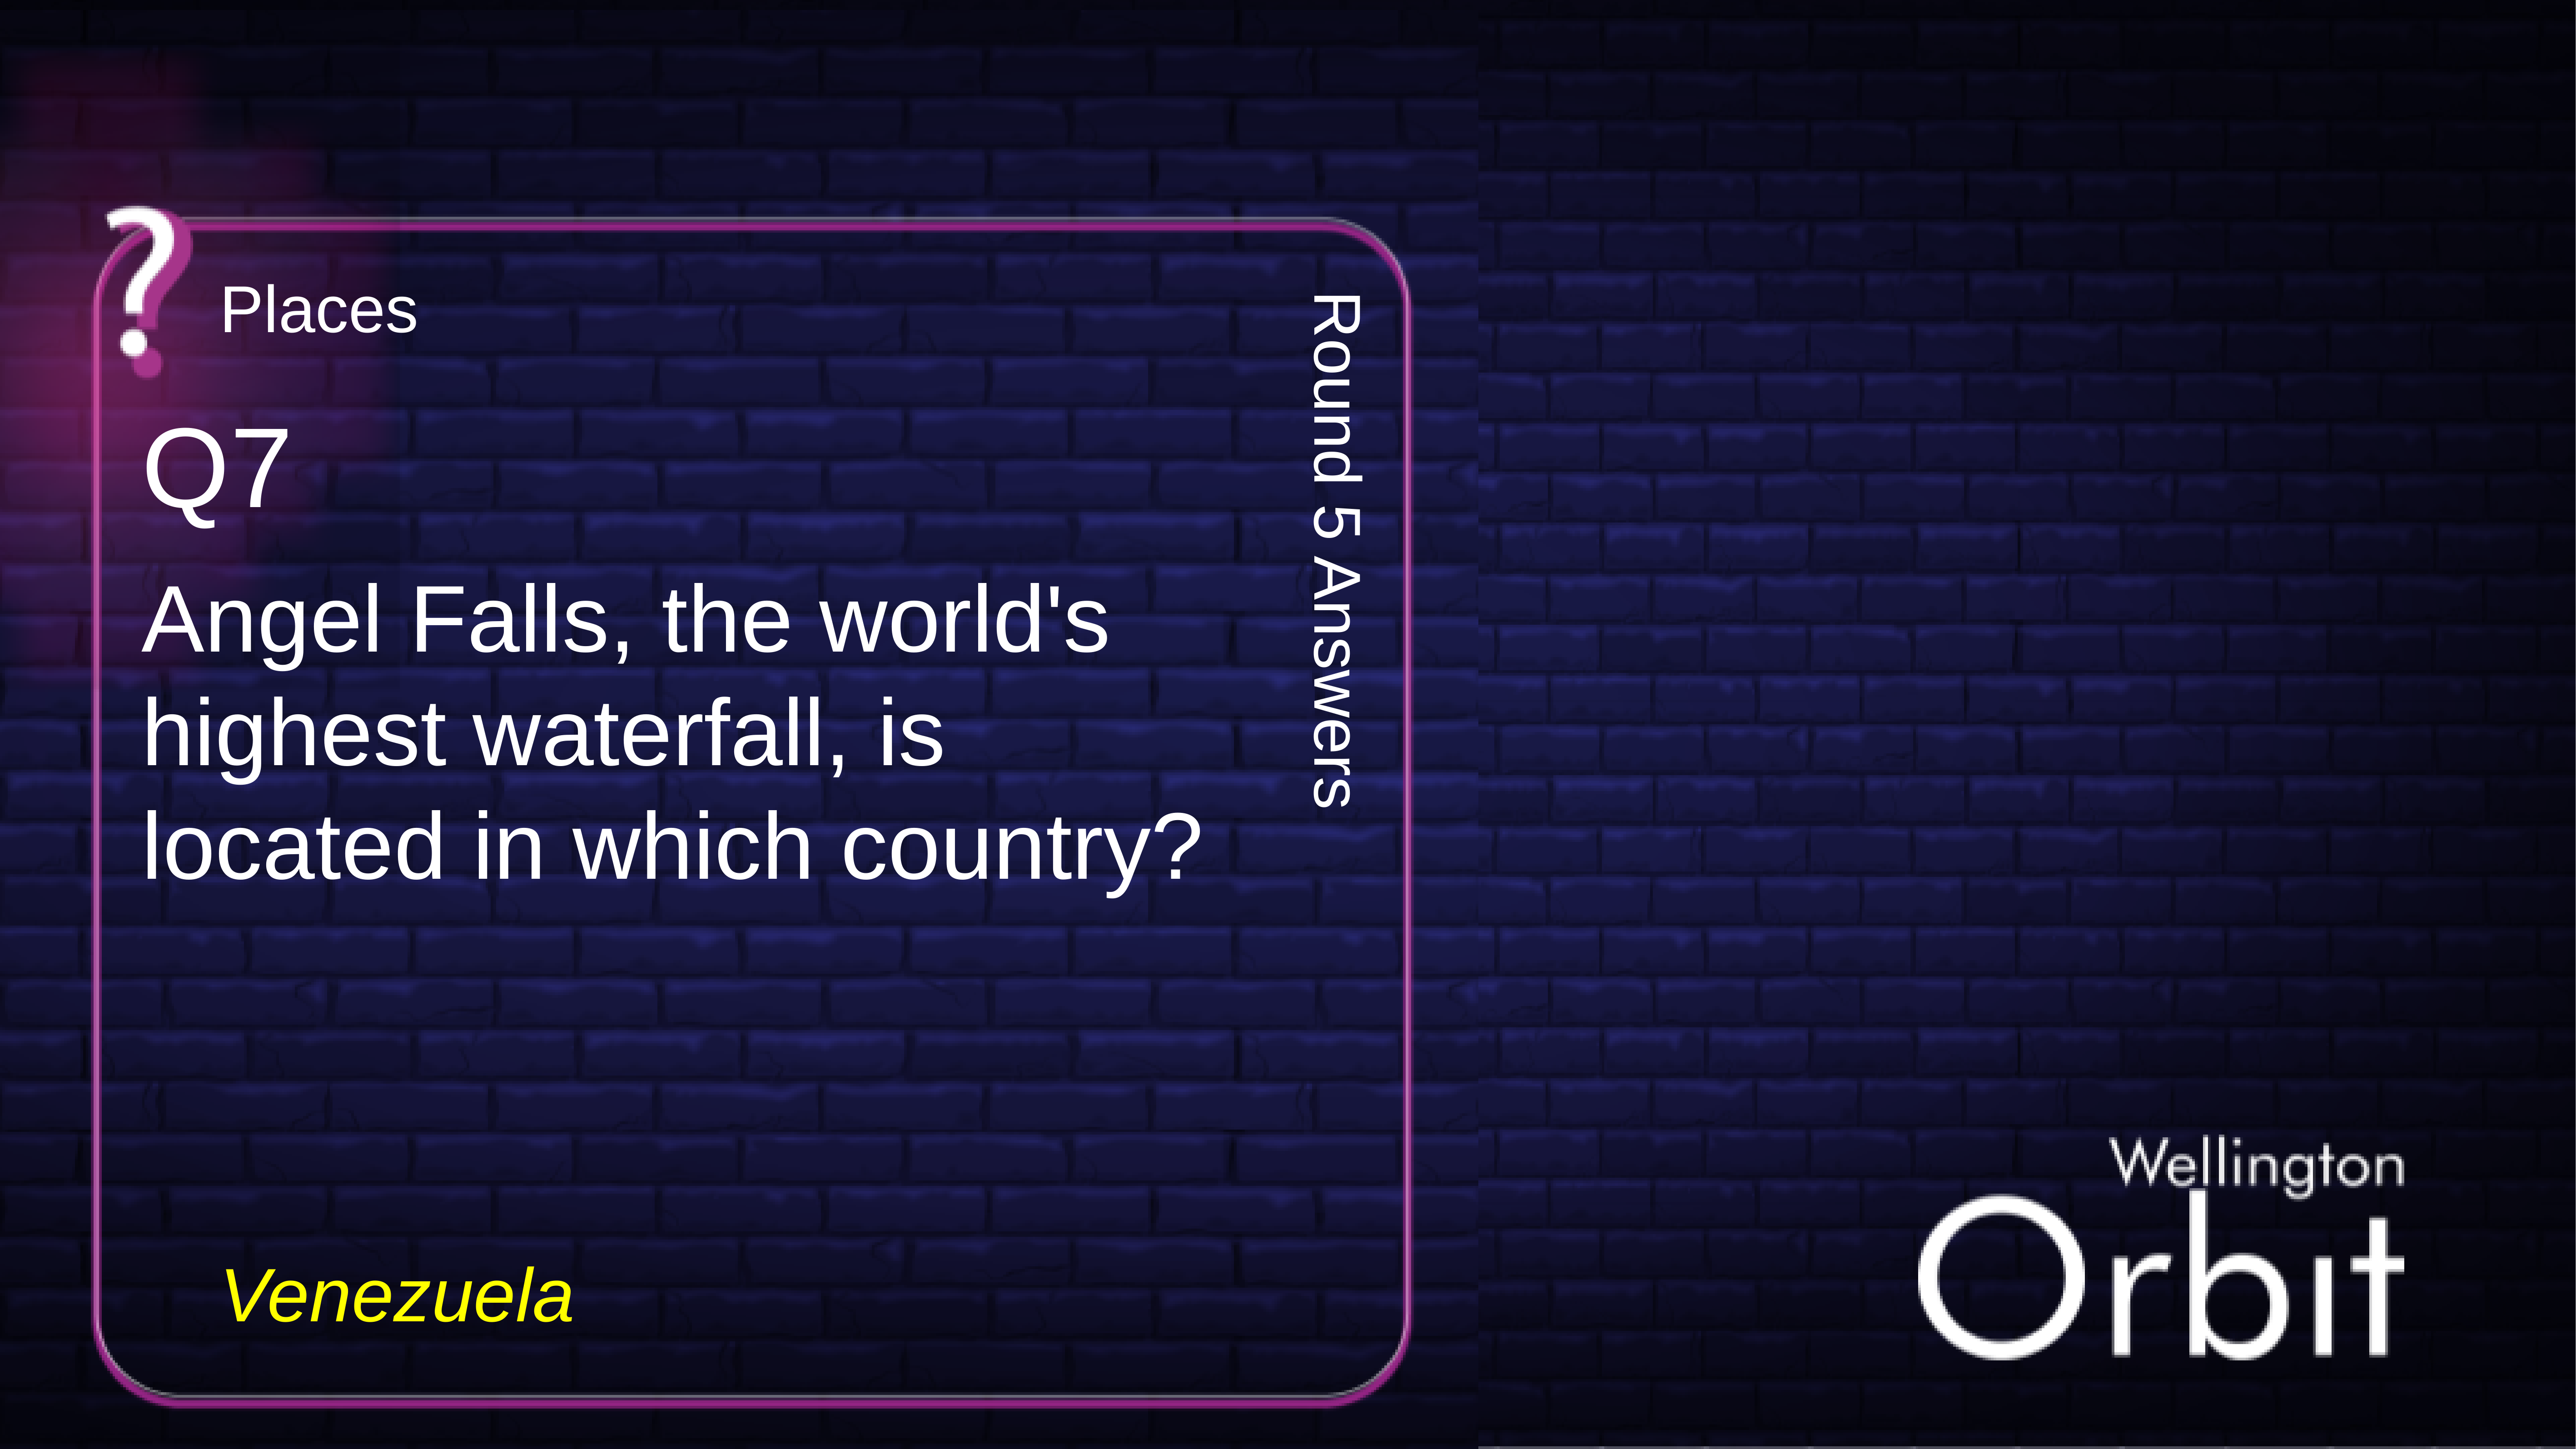

Places
Q7
Round 5 Answers
Angel Falls, the world's highest waterfall, is located in which country?
Venezuela